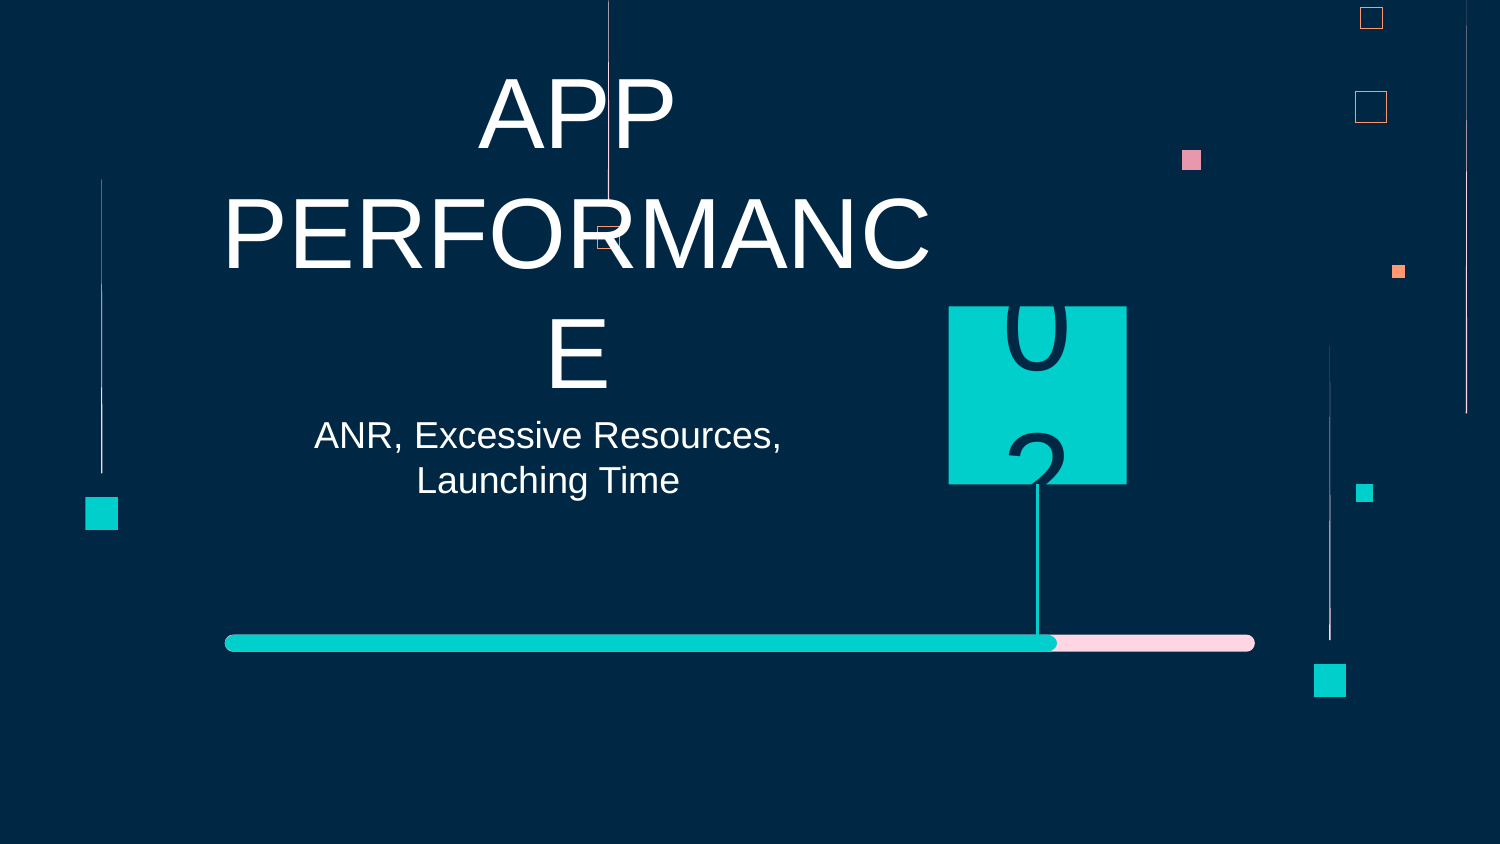

# APP PERFORMANCE

02
ANR, Excessive Resources, Launching Time